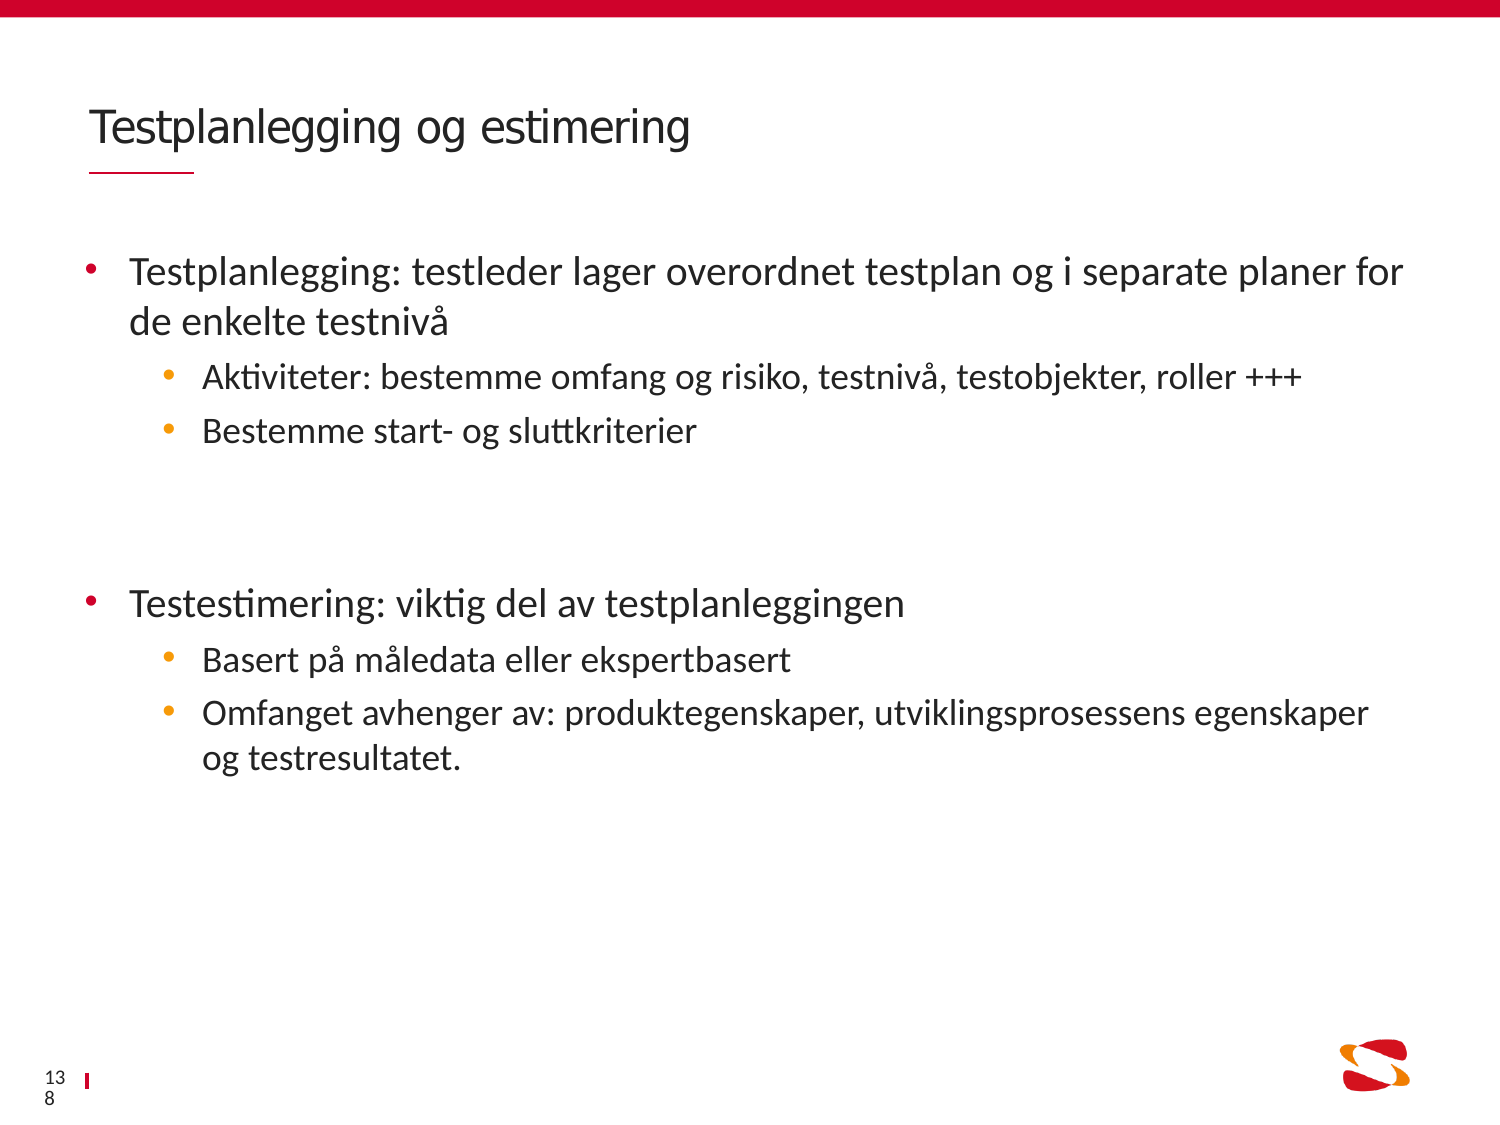

# Testplanlegging og estimering
Testplanlegging: testleder lager overordnet testplan og i separate planer for de enkelte testnivå
Aktiviteter: bestemme omfang og risiko, testnivå, testobjekter, roller +++
Bestemme start- og sluttkriterier

Testestimering: viktig del av testplanleggingen
Basert på måledata eller ekspertbasert
Omfanget avhenger av: produktegenskaper, utviklingsprosessens egenskaper og testresultatet.
138